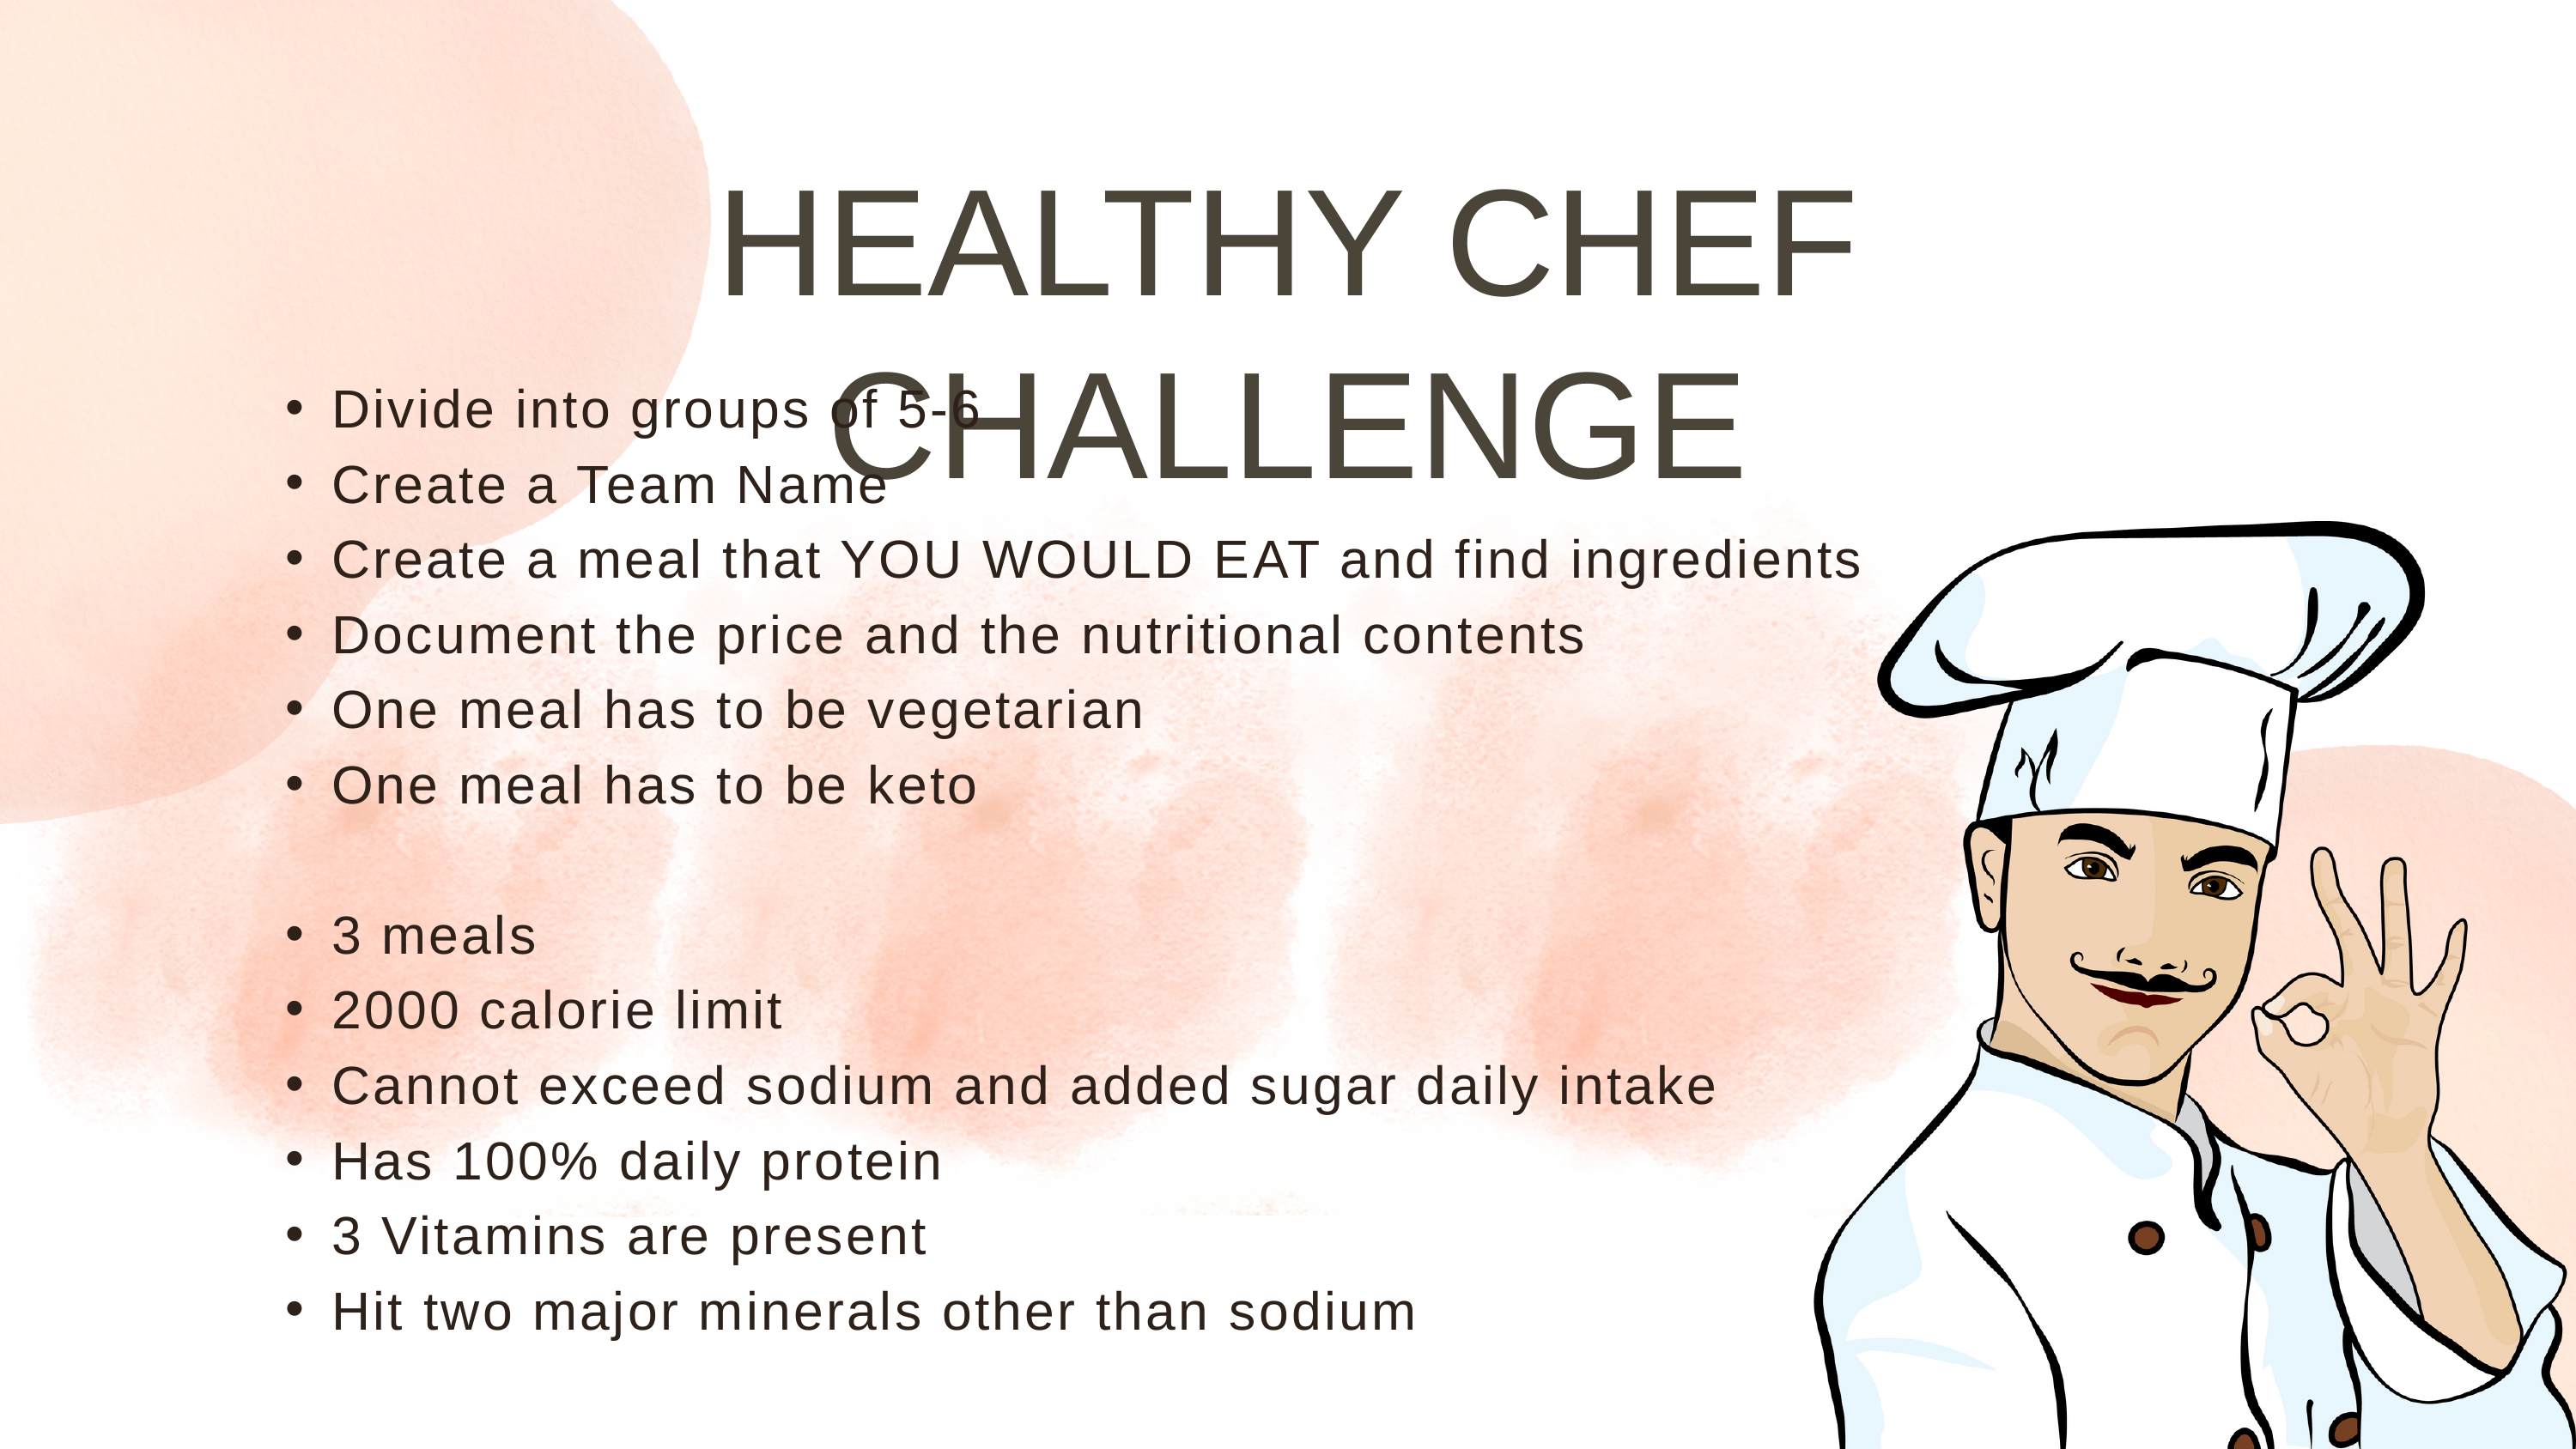

HEALTHY CHEF CHALLENGE

Divide into groups of 5-6 ​
Create a Team Name​
Create a meal that YOU WOULD EAT and find ingredients​
Document the price and the nutritional contents​
One meal has to be vegetarian​
One meal has to be keto​

3 meals​
2000 calorie limit​
Cannot exceed sodium and added sugar daily intake​
Has 100% daily protein​
3 Vitamins are present ​
Hit two major minerals other than sodium
​